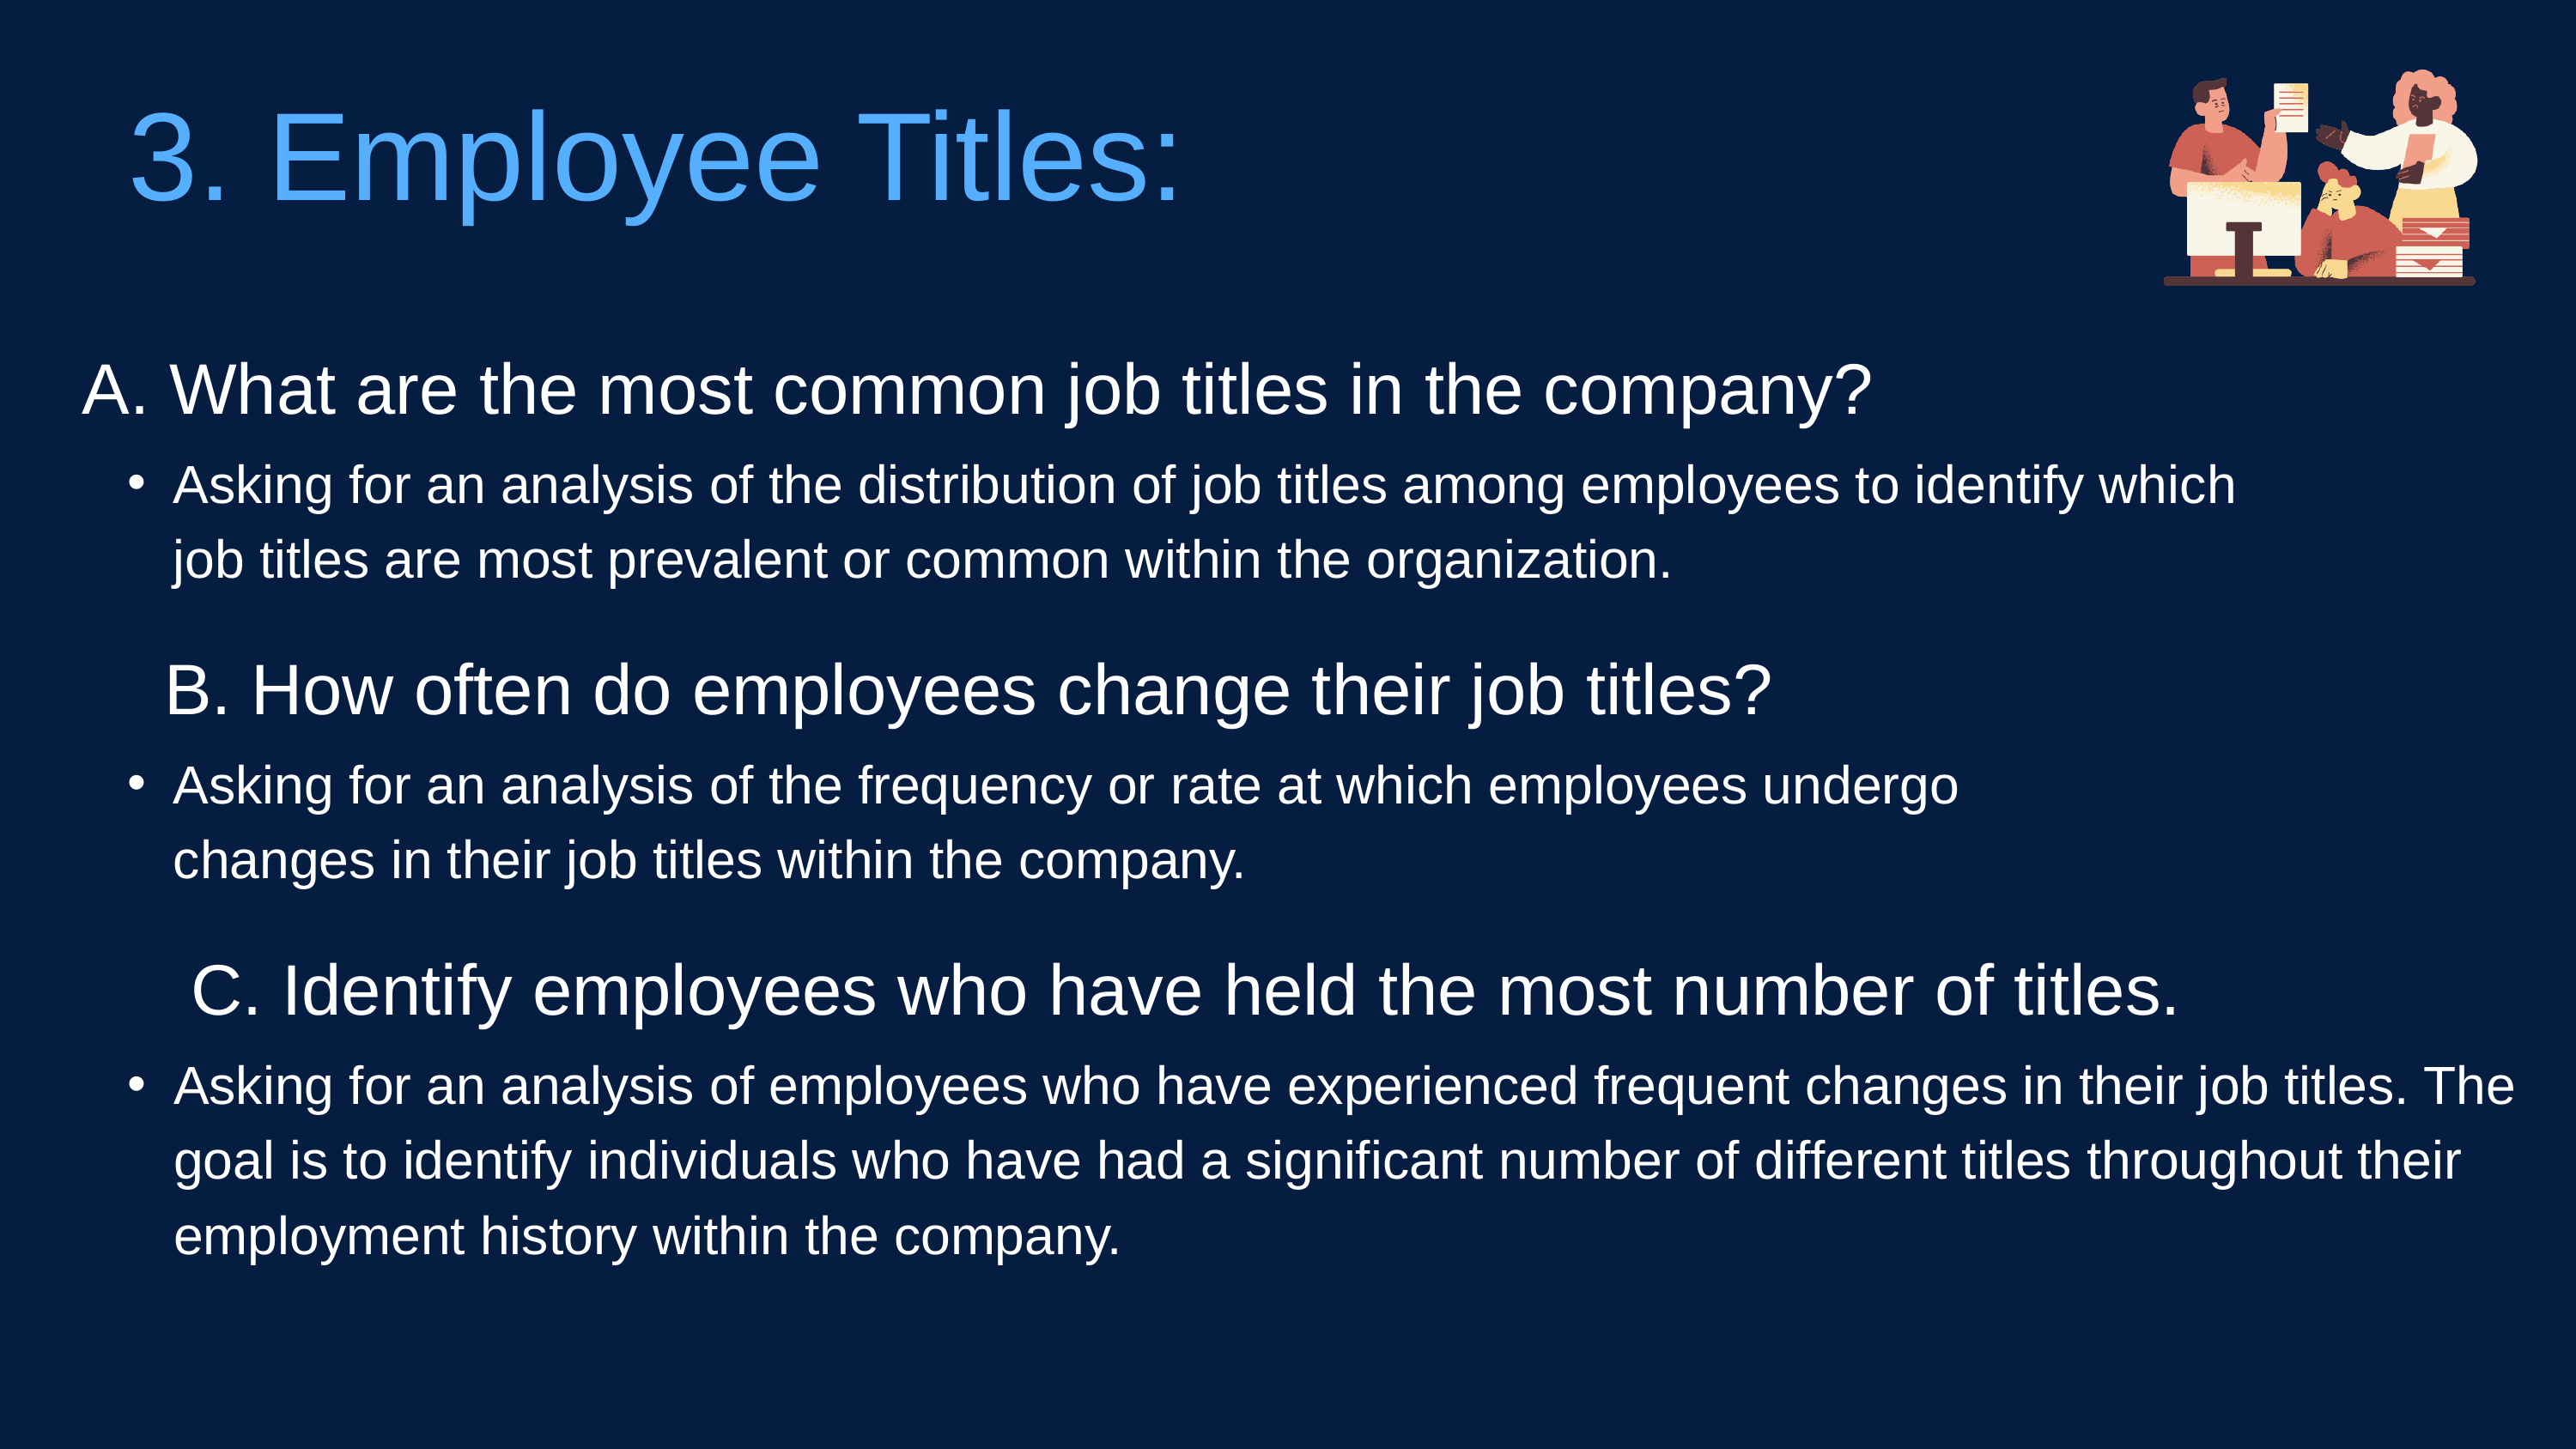

3. Employee Titles:

A. What are the most common job titles in the company?
Asking for an analysis of the distribution of job titles among employees to identify which job titles are most prevalent or common within the organization.
B. How often do employees change their job titles?
Asking for an analysis of the frequency or rate at which employees undergo changes in their job titles within the company.
C. Identify employees who have held the most number of titles.
Asking for an analysis of employees who have experienced frequent changes in their job titles. The goal is to identify individuals who have had a significant number of different titles throughout their employment history within the company.